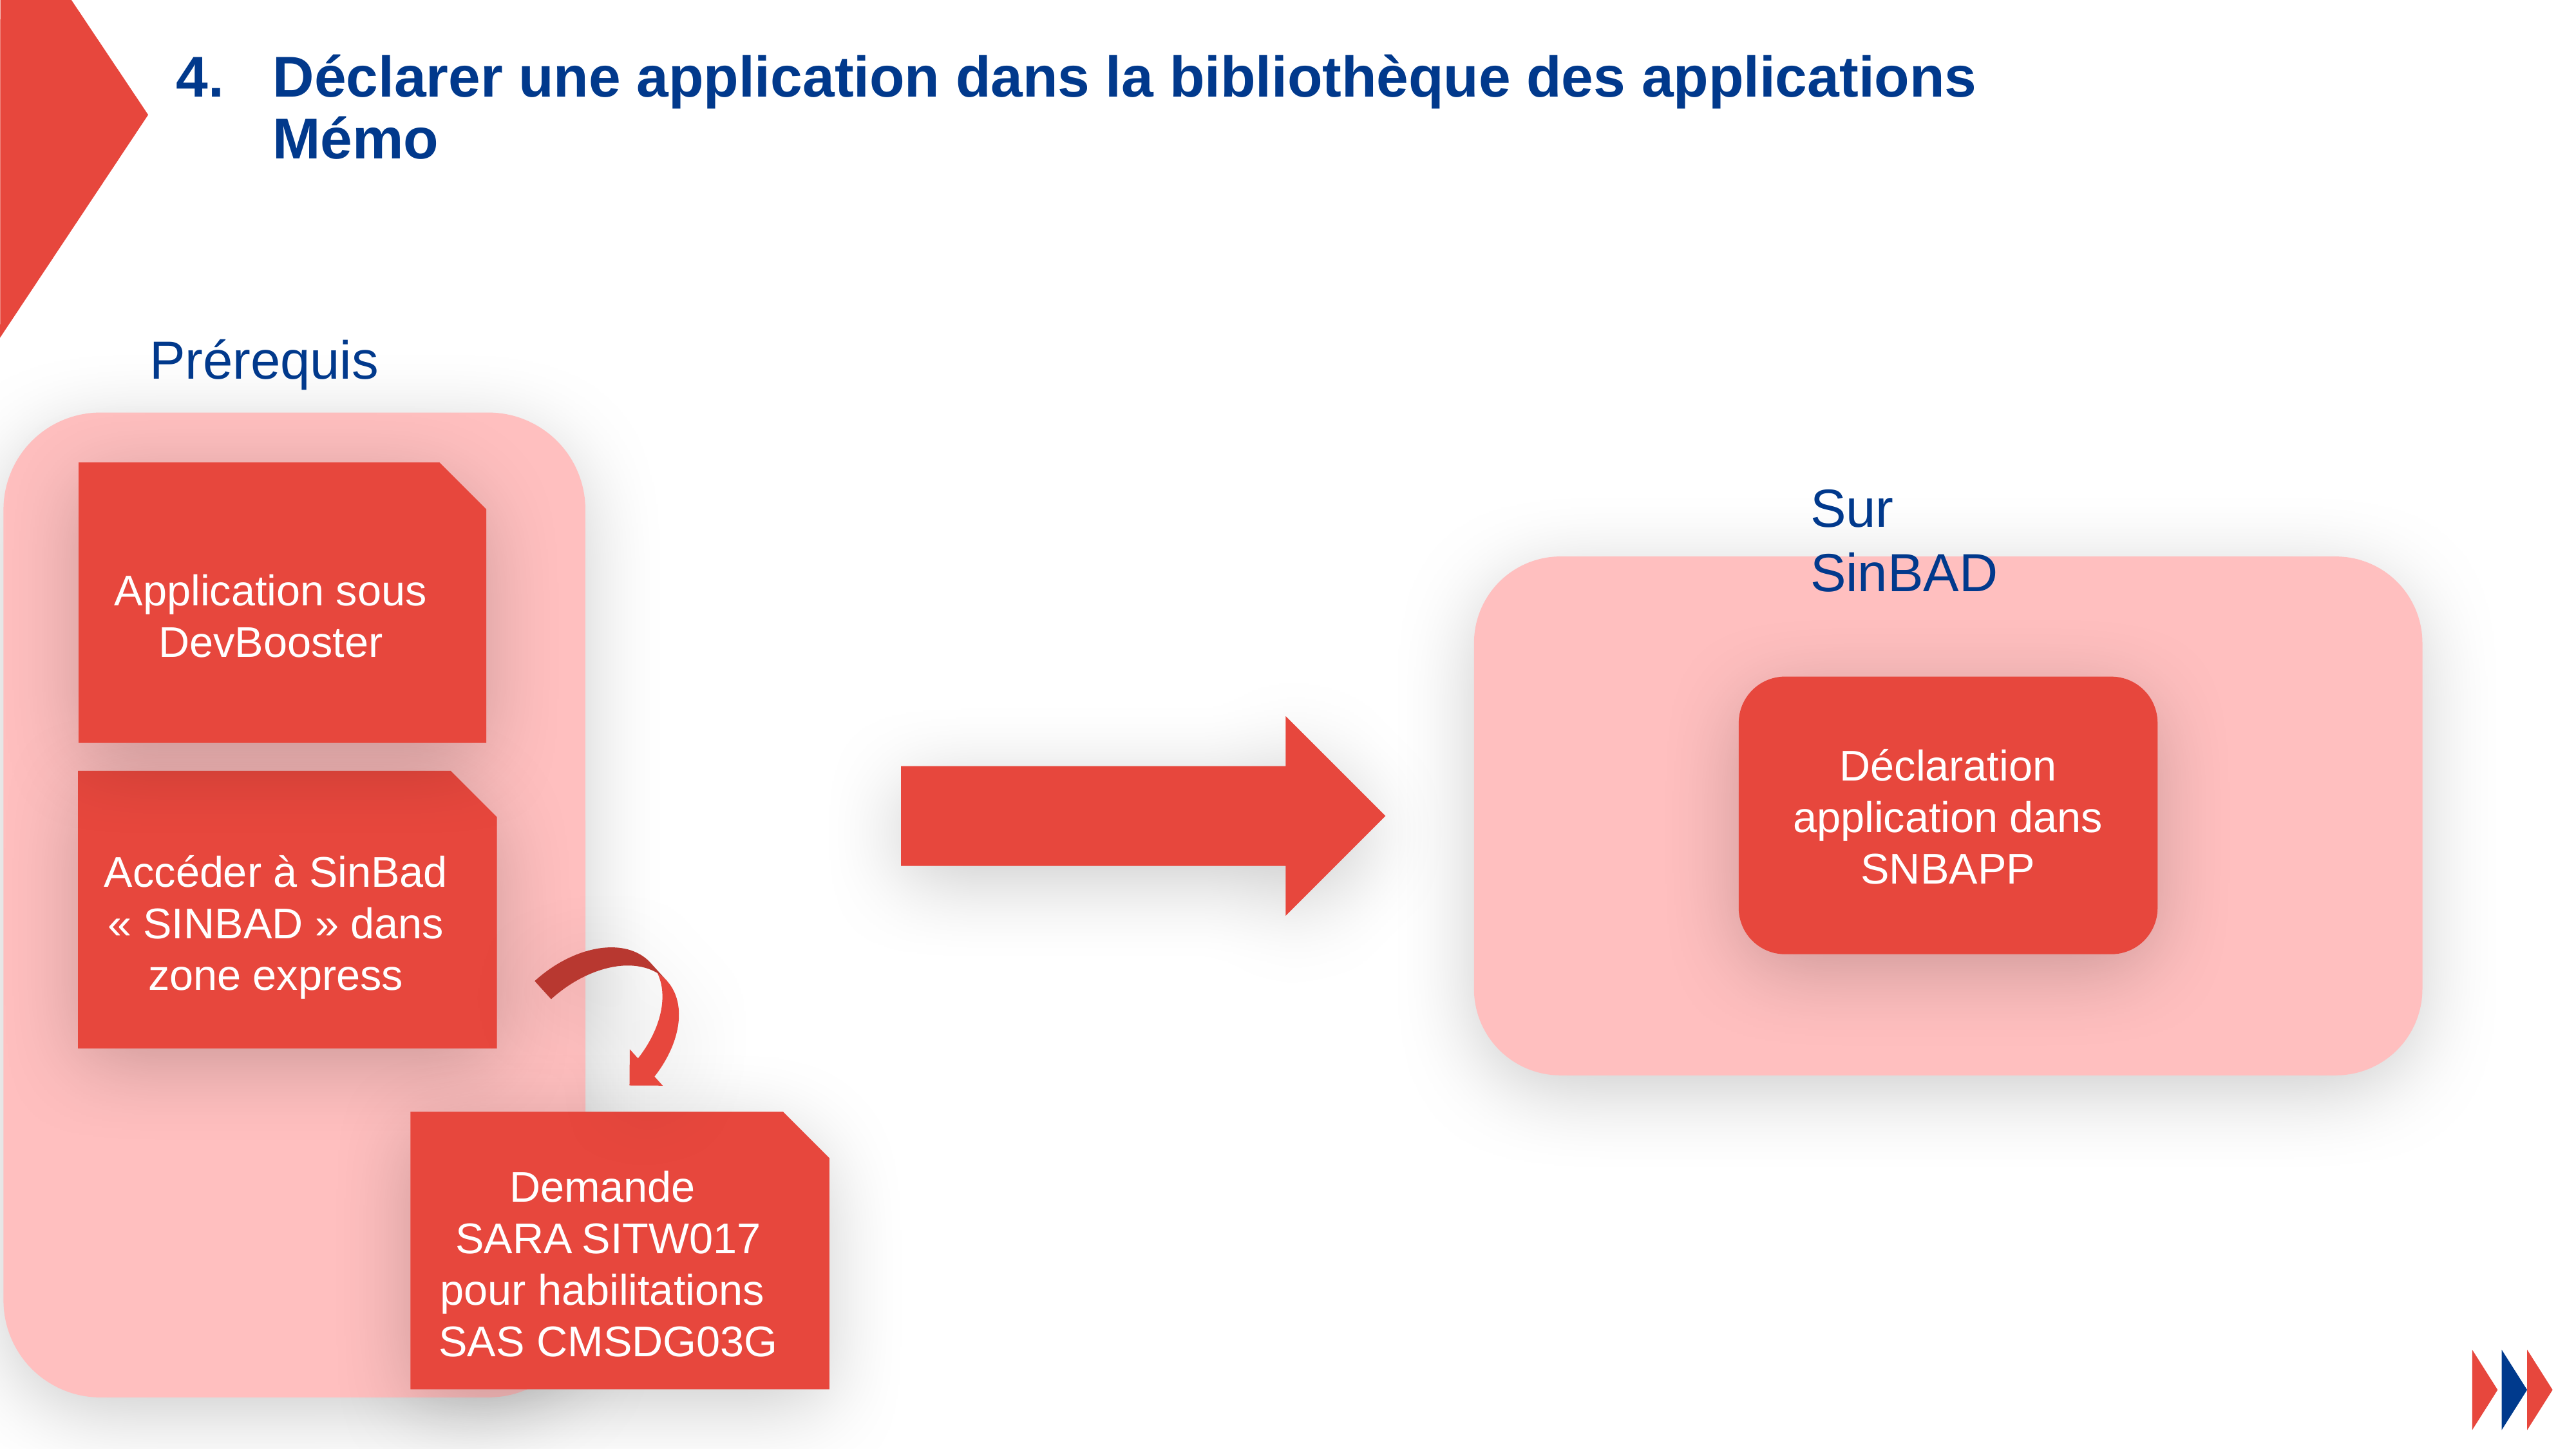

Déclarer une application dans la bibliothèque des applications
Mémo

Prérequis

Sur SinBAD

Application sous DevBooster

Déclaration application dans SNBAPP

Accéder à SinBad
« SINBAD » dans zone express

Demande
SARA SITW017 pour habilitations
SAS CMSDG03G
24